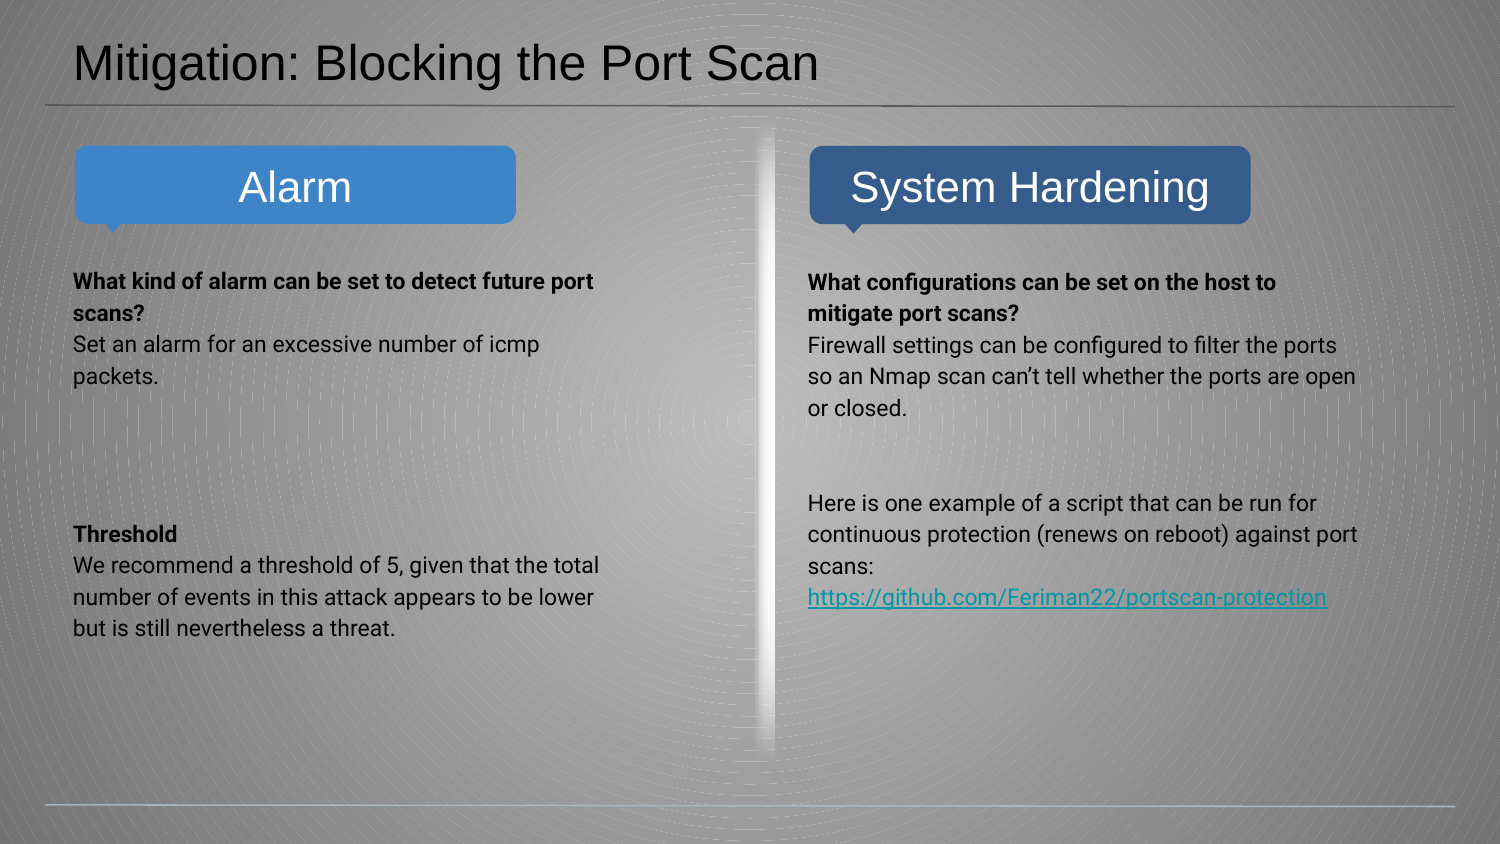

# Mitigation: Blocking the Port Scan
What kind of alarm can be set to detect future port scans?
Set an alarm for an excessive number of icmp packets.

Threshold
We recommend a threshold of 5, given that the total number of events in this attack appears to be lower but is still nevertheless a threat.
What configurations can be set on the host to mitigate port scans?
Firewall settings can be configured to filter the ports so an Nmap scan can’t tell whether the ports are open or closed.

Here is one example of a script that can be run for continuous protection (renews on reboot) against port scans: https://github.com/Feriman22/portscan-protection